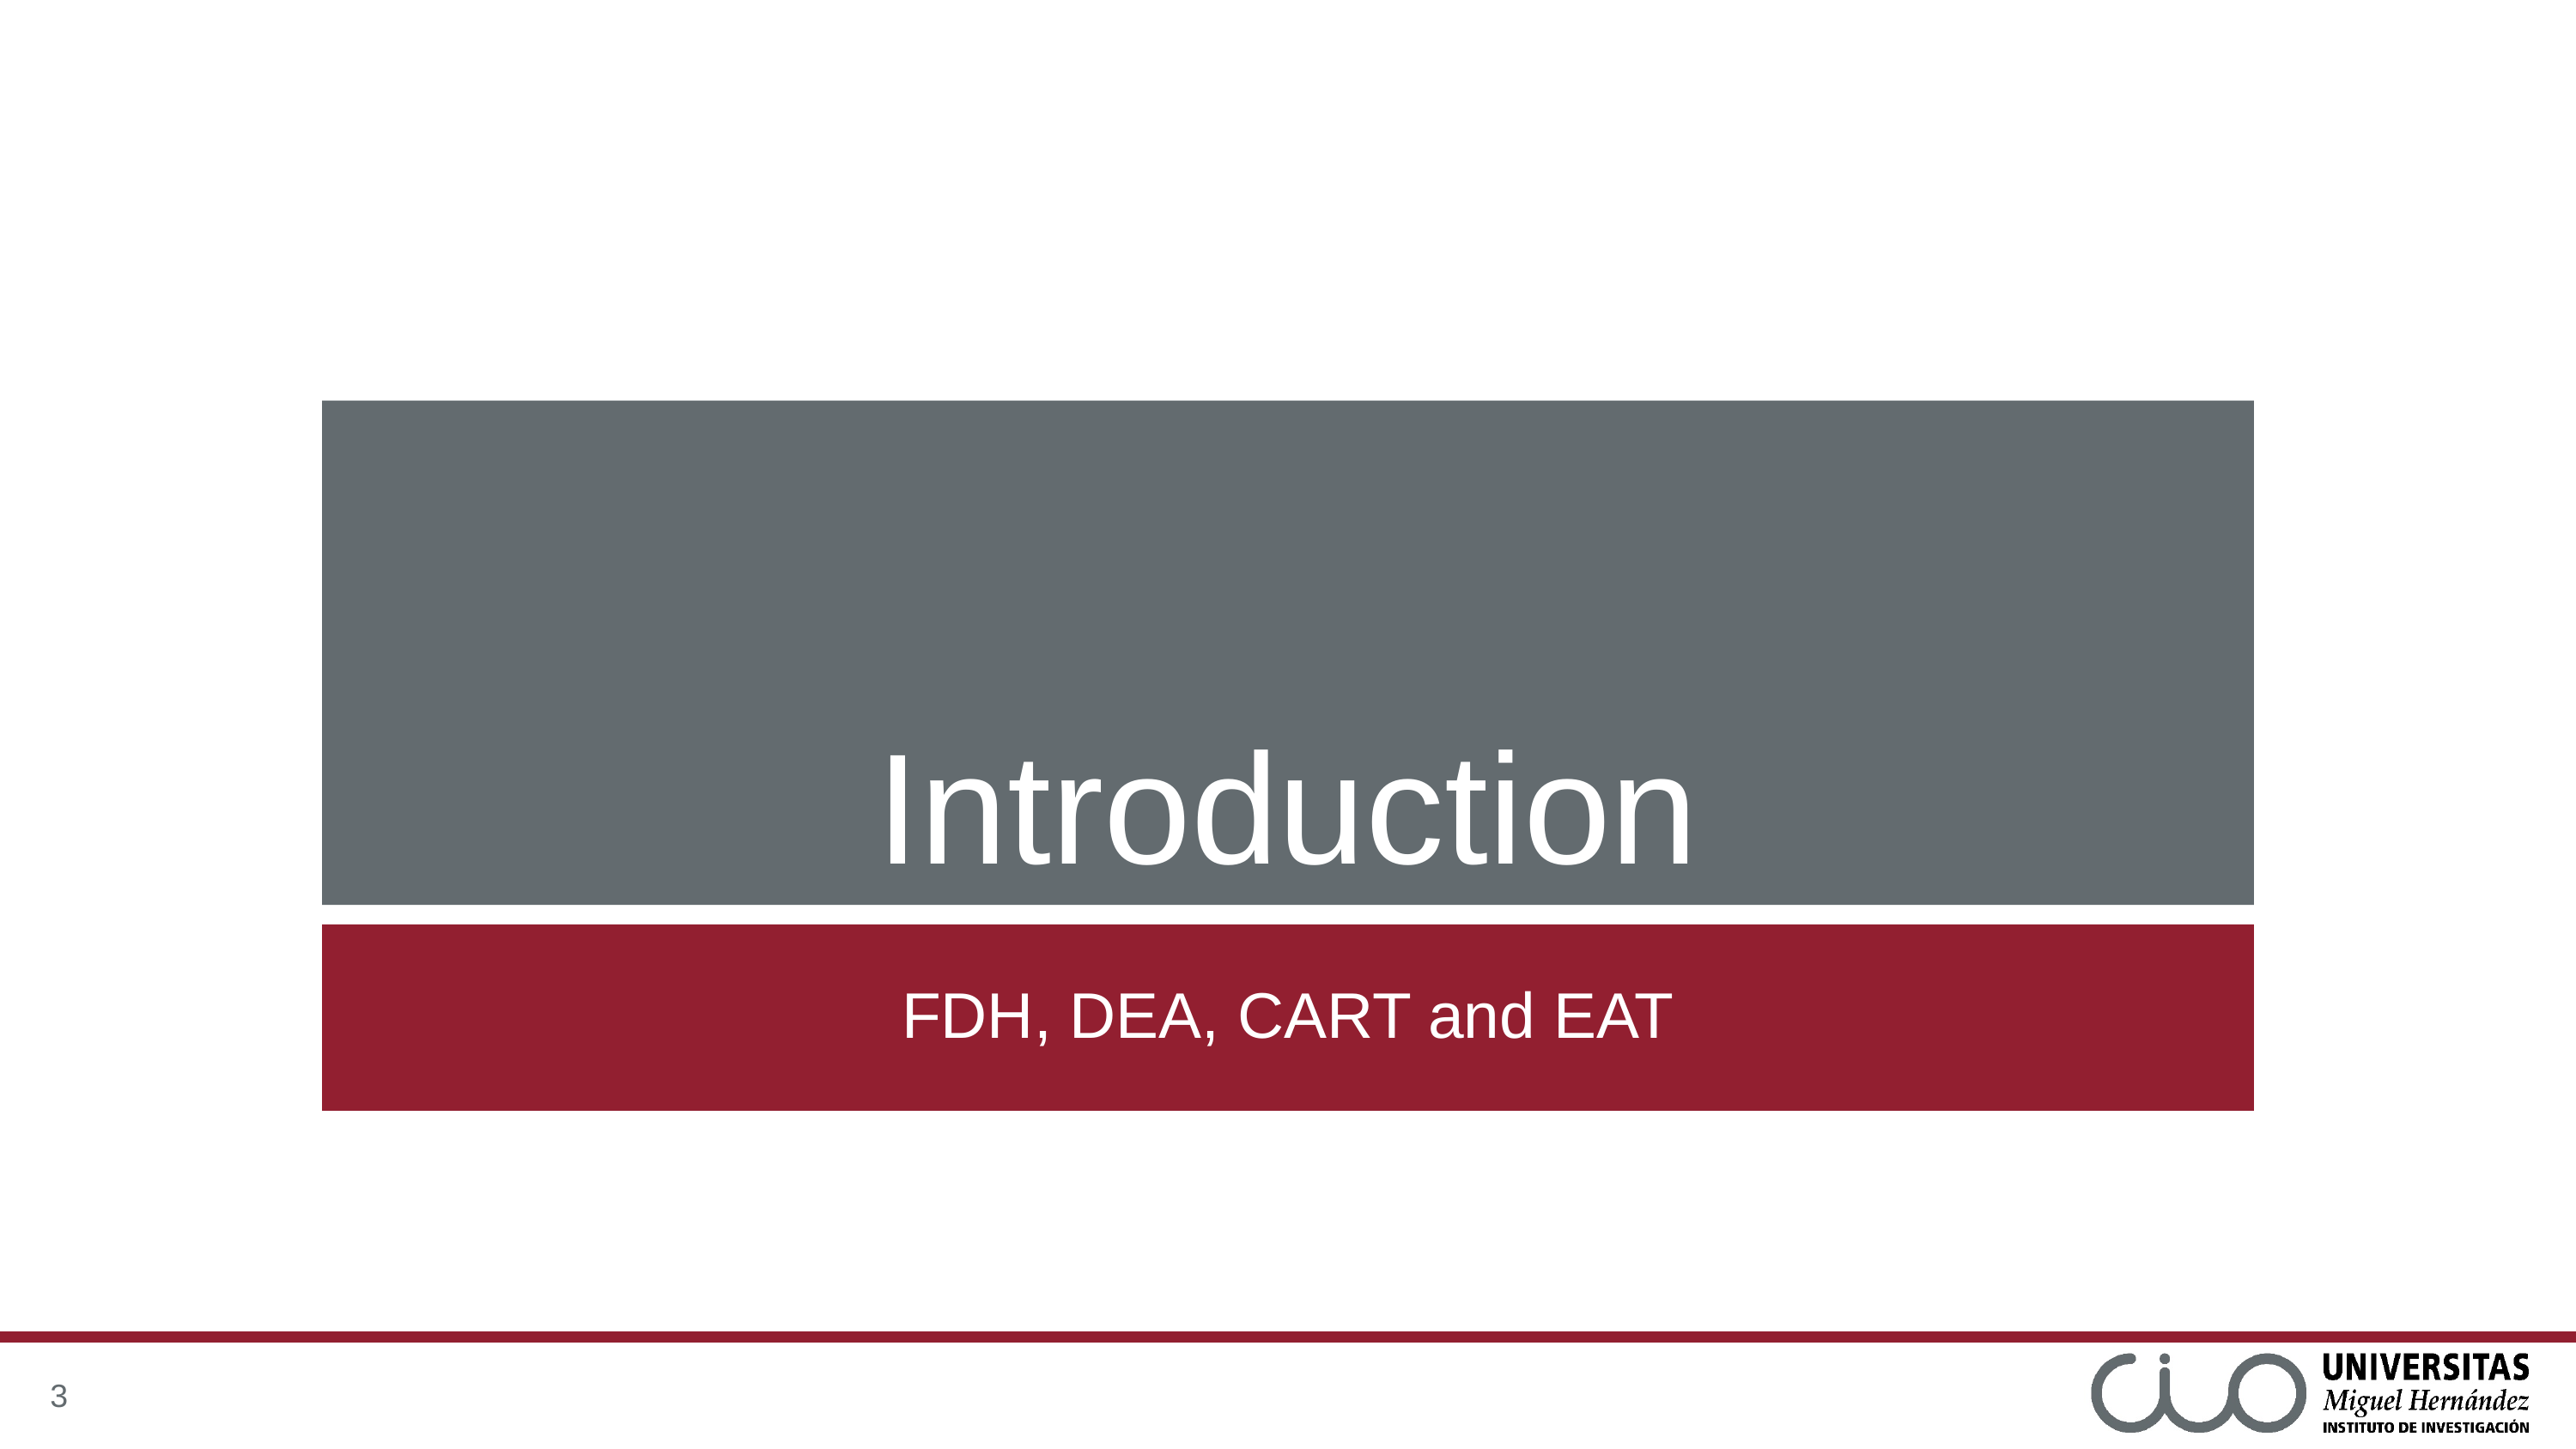

# Introduction
FDH, DEA, CART and EAT
3